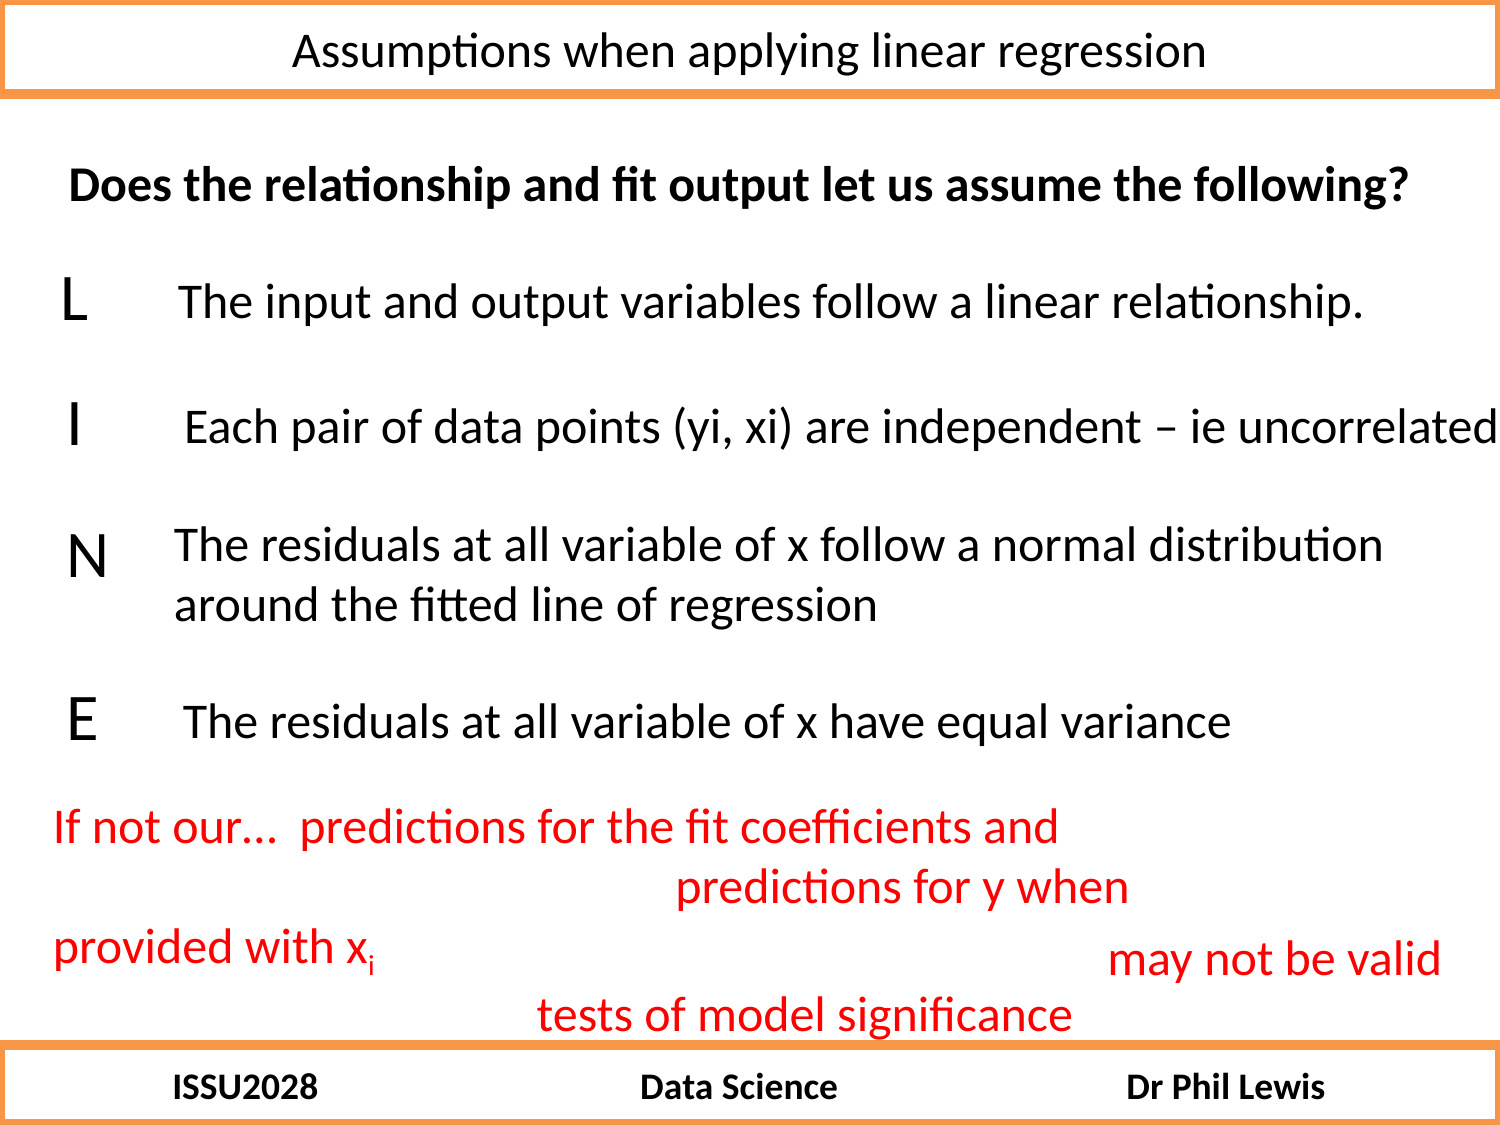

Assumptions when applying linear regression
Does the relationship and fit output let us assume the following?
L
The input and output variables follow a linear relationship.
I
Each pair of data points (yi, xi) are independent – ie uncorrelated
N
The residuals at all variable of x follow a normal distribution around the fitted line of regression
E
The residuals at all variable of x have equal variance
If not our…  predictions for the fit coefficients and 					  predictions for y when provided with xi
			   tests of model significance
may not be valid
ISSU2028                                      Data Science                                  Dr Phil Lewis